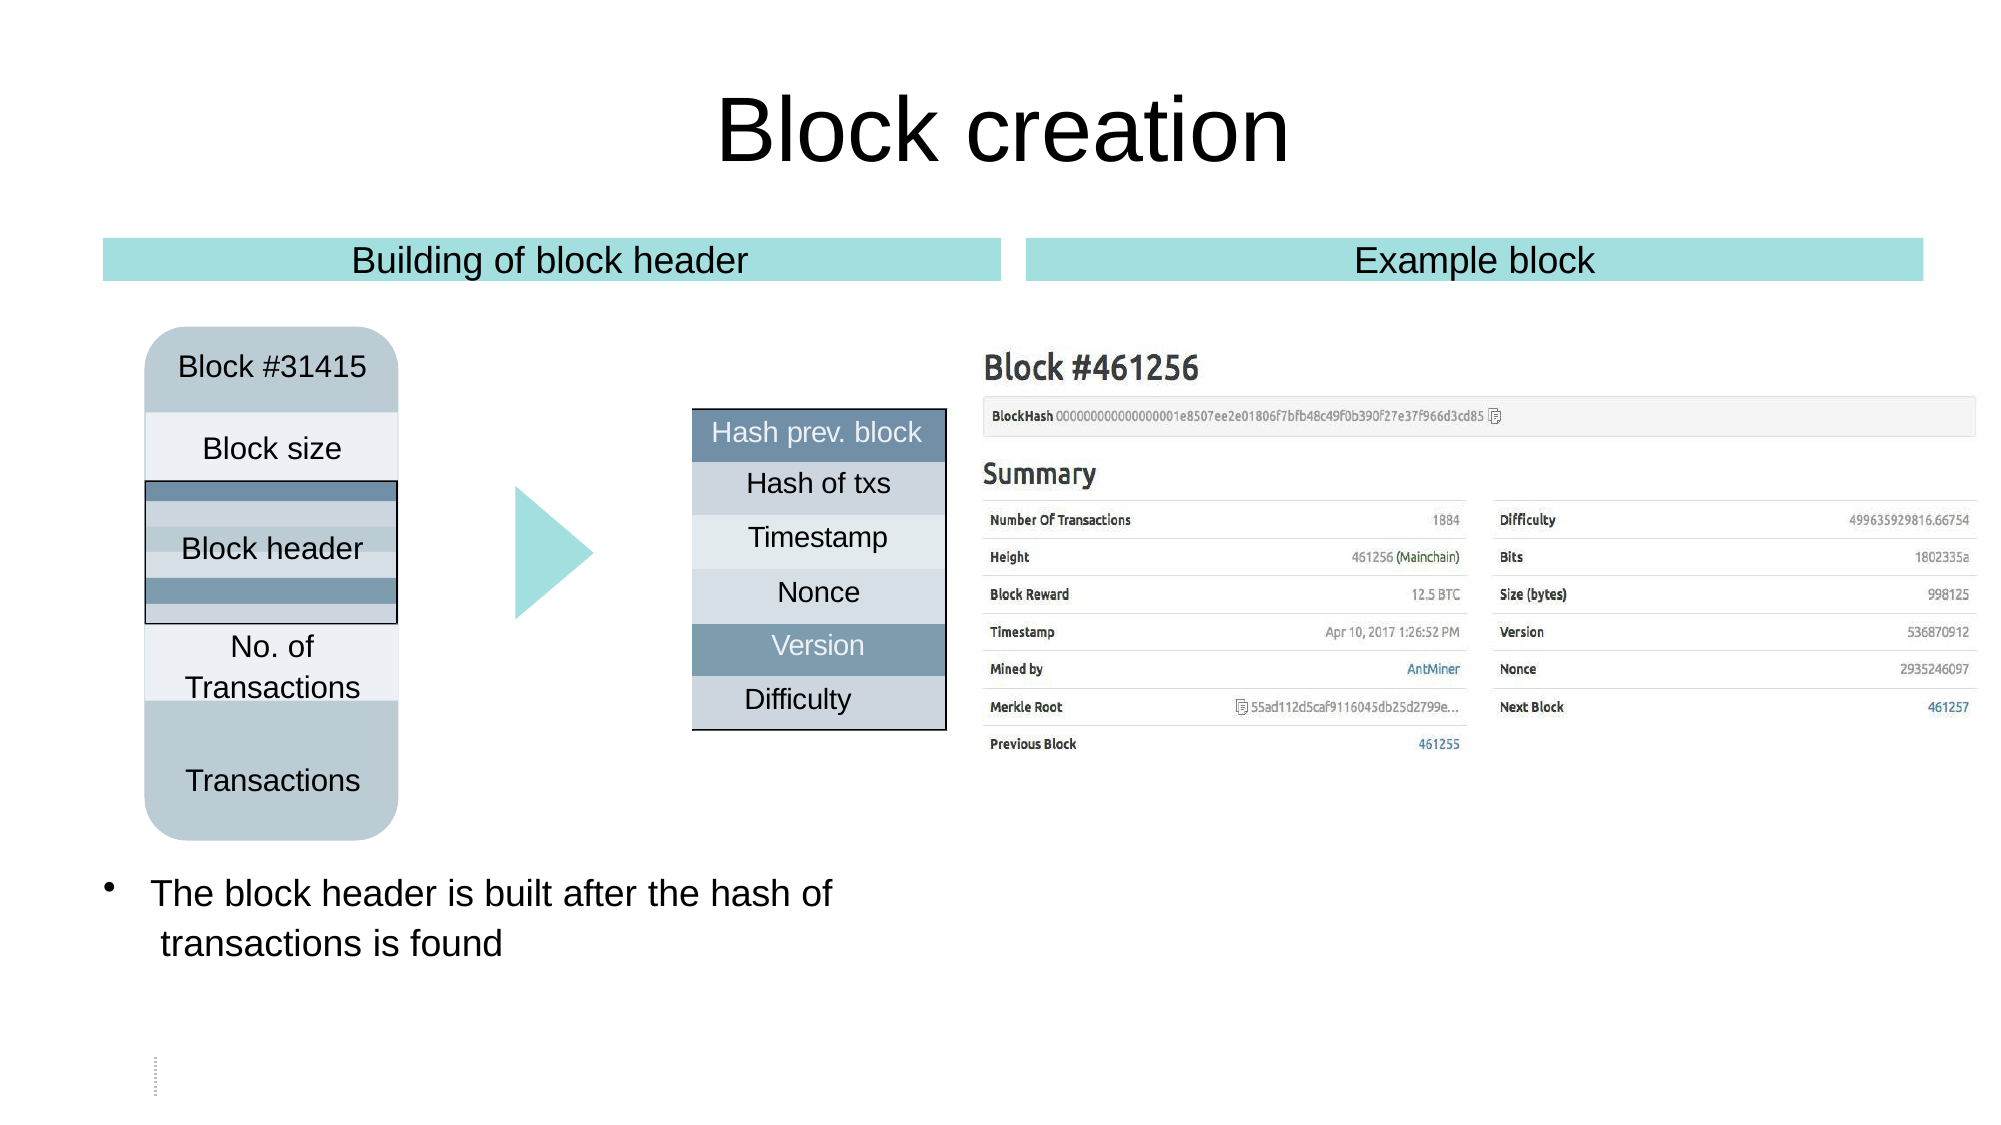

# Block creation
Building of block header
Example block

Block #31415

Block size

Block header

No. of
Transactions

Transactions

The block header is built after the hash of  transactions is found

| Hash prev. block |
| --- |
| Hash of txs |
| Timestamp |
| Nonce |
| Version |
| Difficulty |